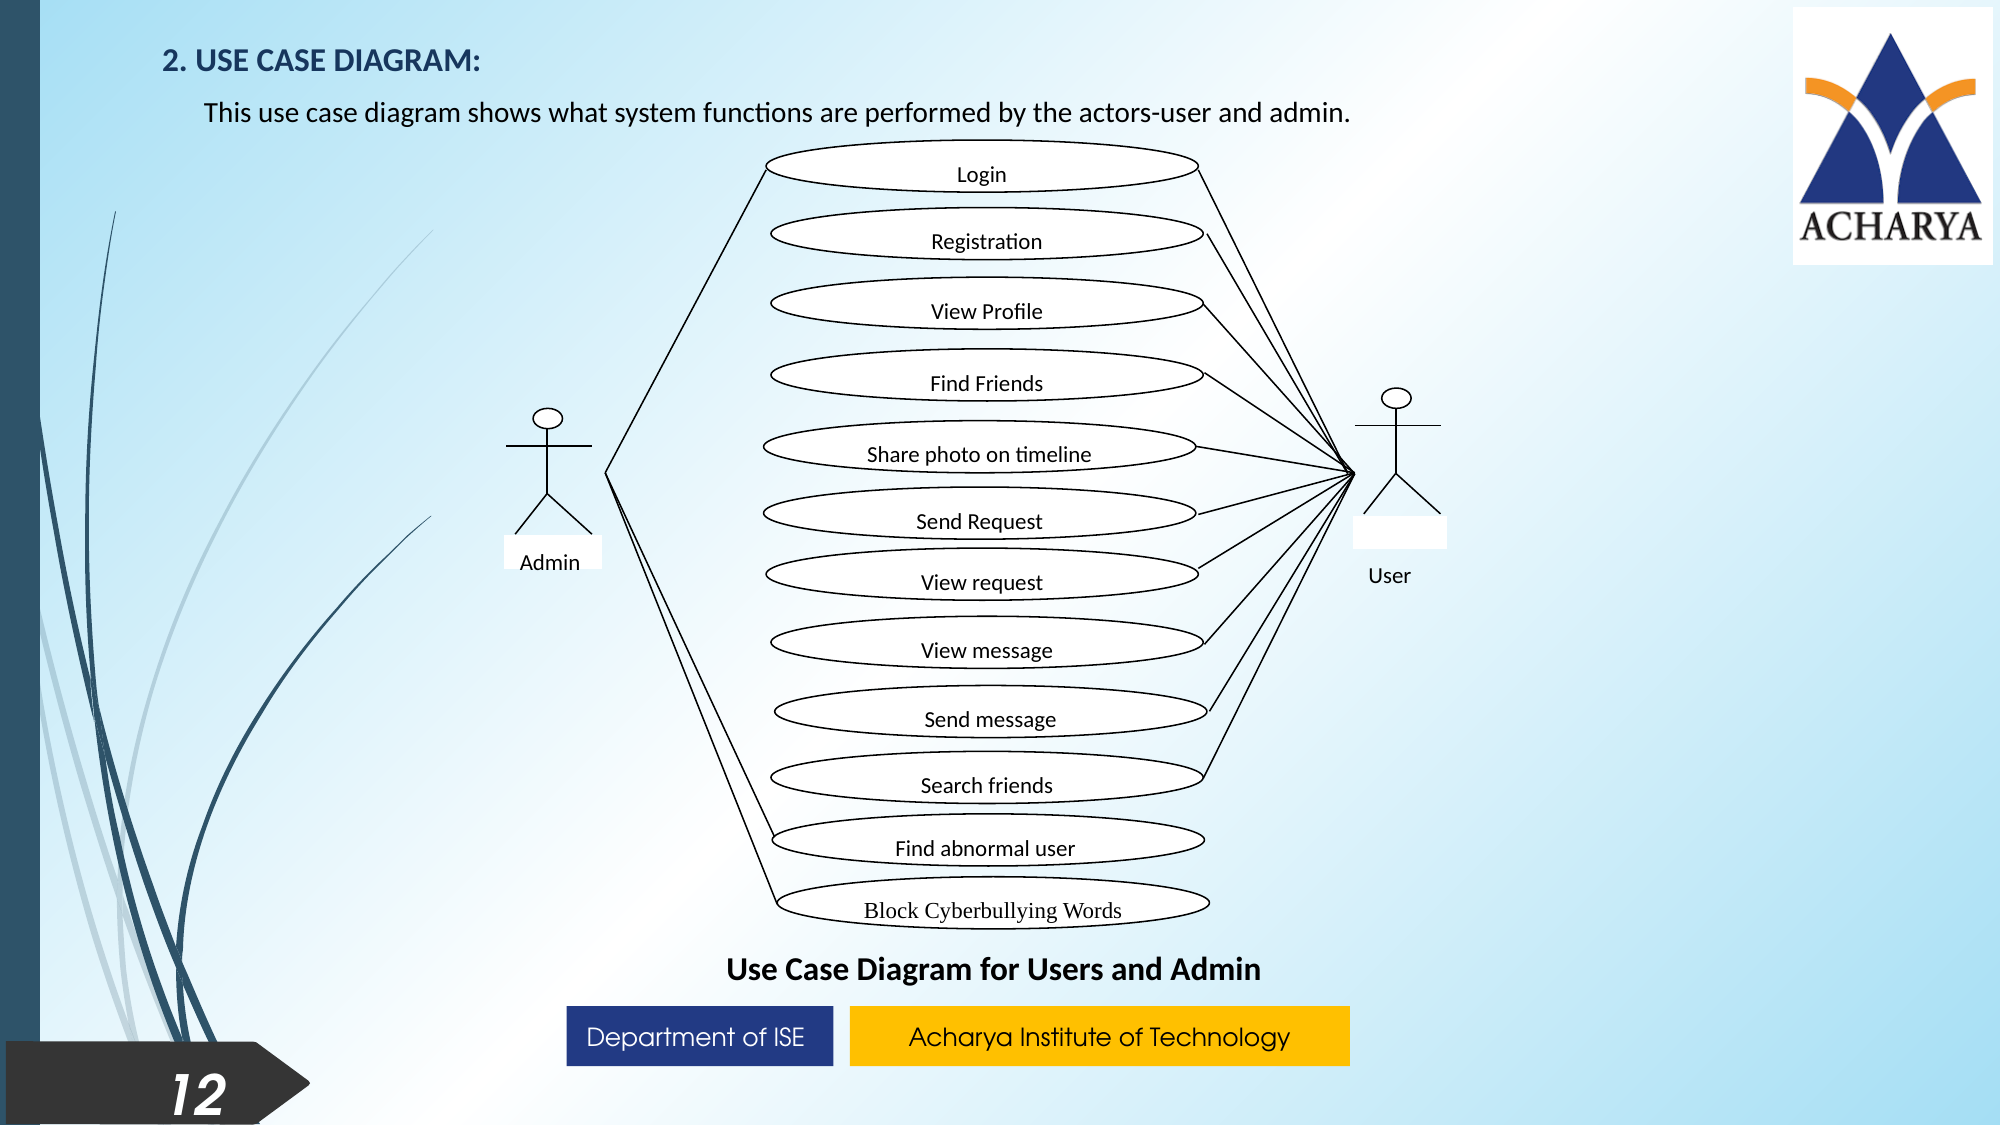

2. USE CASE DIAGRAM:
This use case diagram shows what system functions are performed by the actors-user and admin.
Login
Registration
View Profile
Find Friends

    User

Admin
Share photo on timeline
Send Request
View request
View message
Send message
Search friends
Find abnormal user
Block Cyberbullying Words
Use Case Diagram for Users and Admin
12